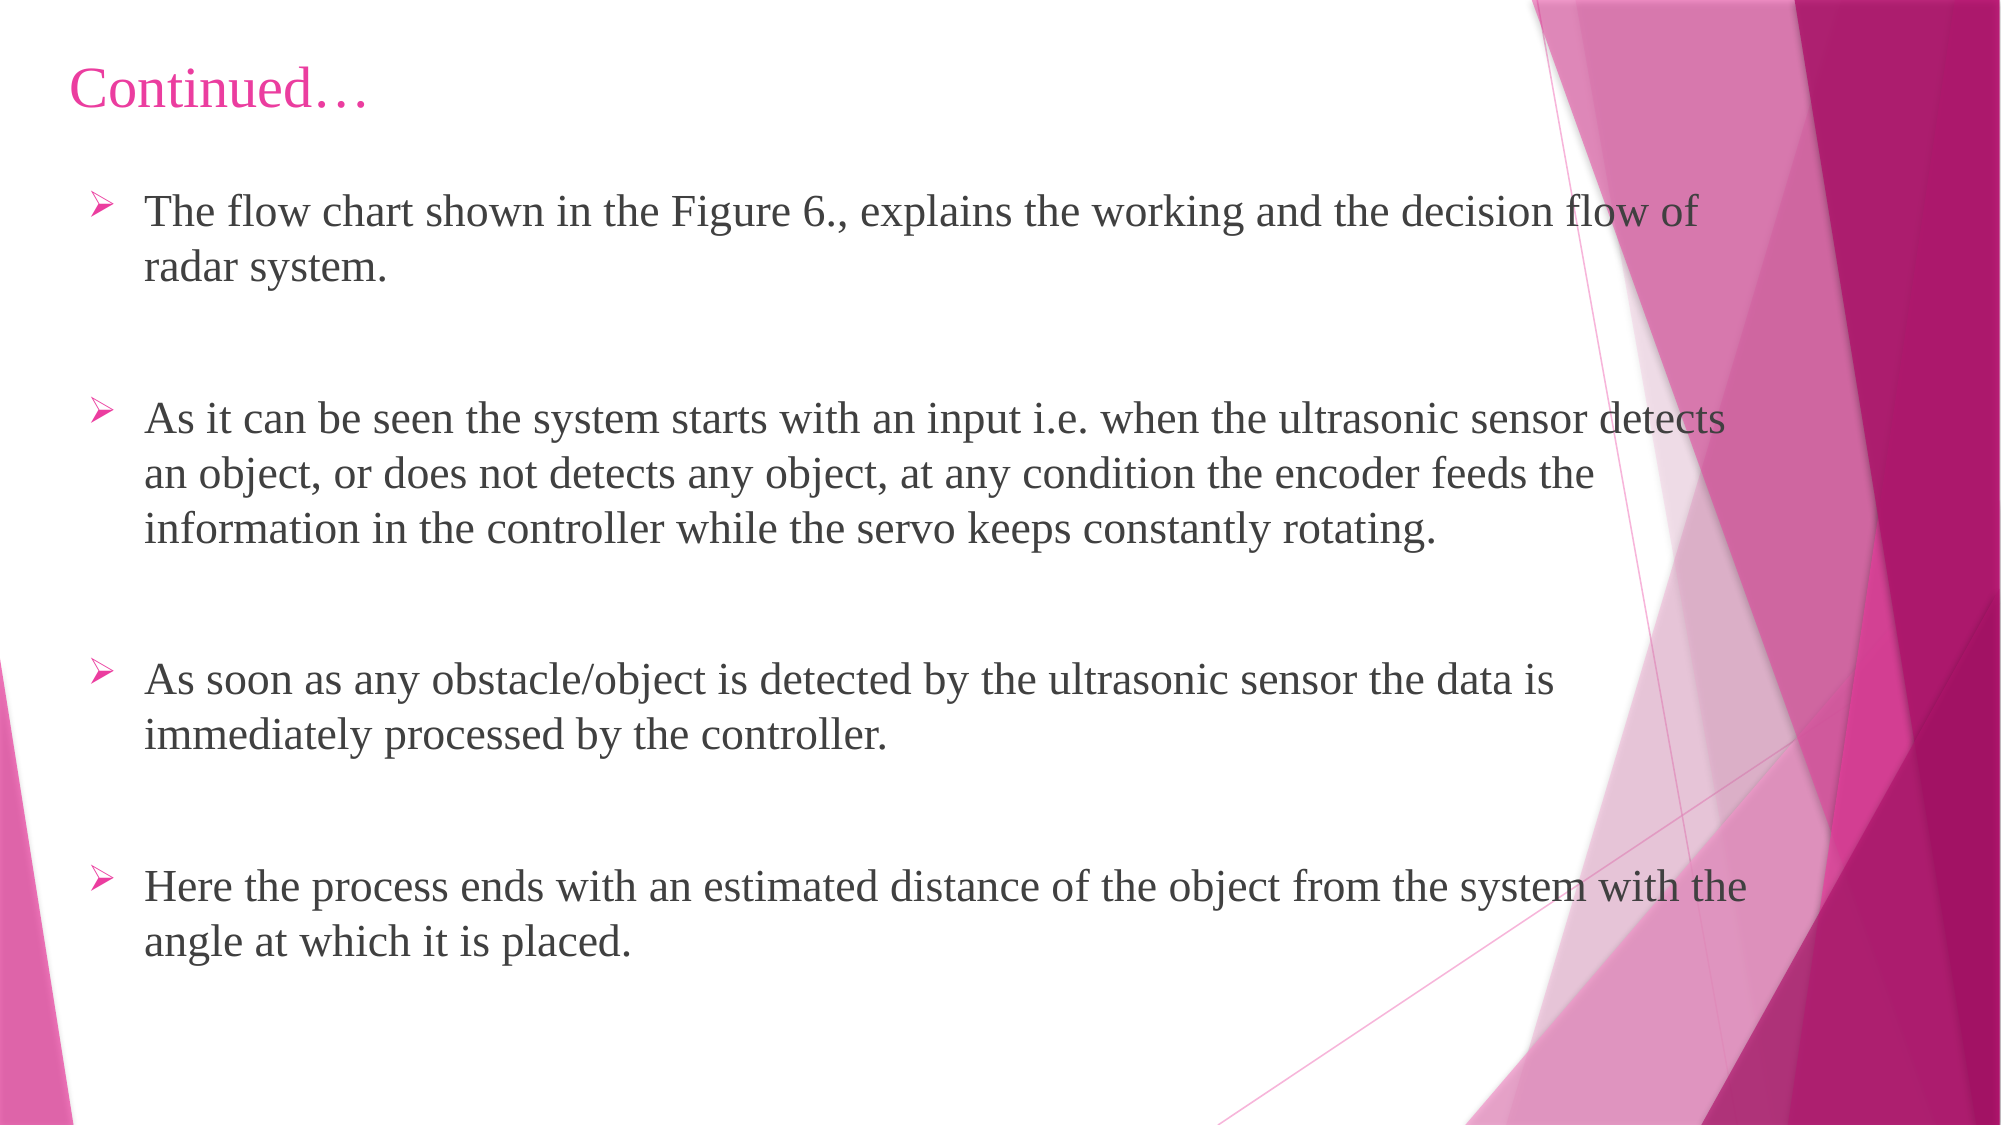

Continued…
The flow chart shown in the Figure 6., explains the working and the decision flow of radar system.

As it can be seen the system starts with an input i.e. when the ultrasonic sensor detects an object, or does not detects any object, at any condition the encoder feeds the information in the controller while the servo keeps constantly rotating.

As soon as any obstacle/object is detected by the ultrasonic sensor the data is immediately processed by the controller.

Here the process ends with an estimated distance of the object from the system with the angle at which it is placed.